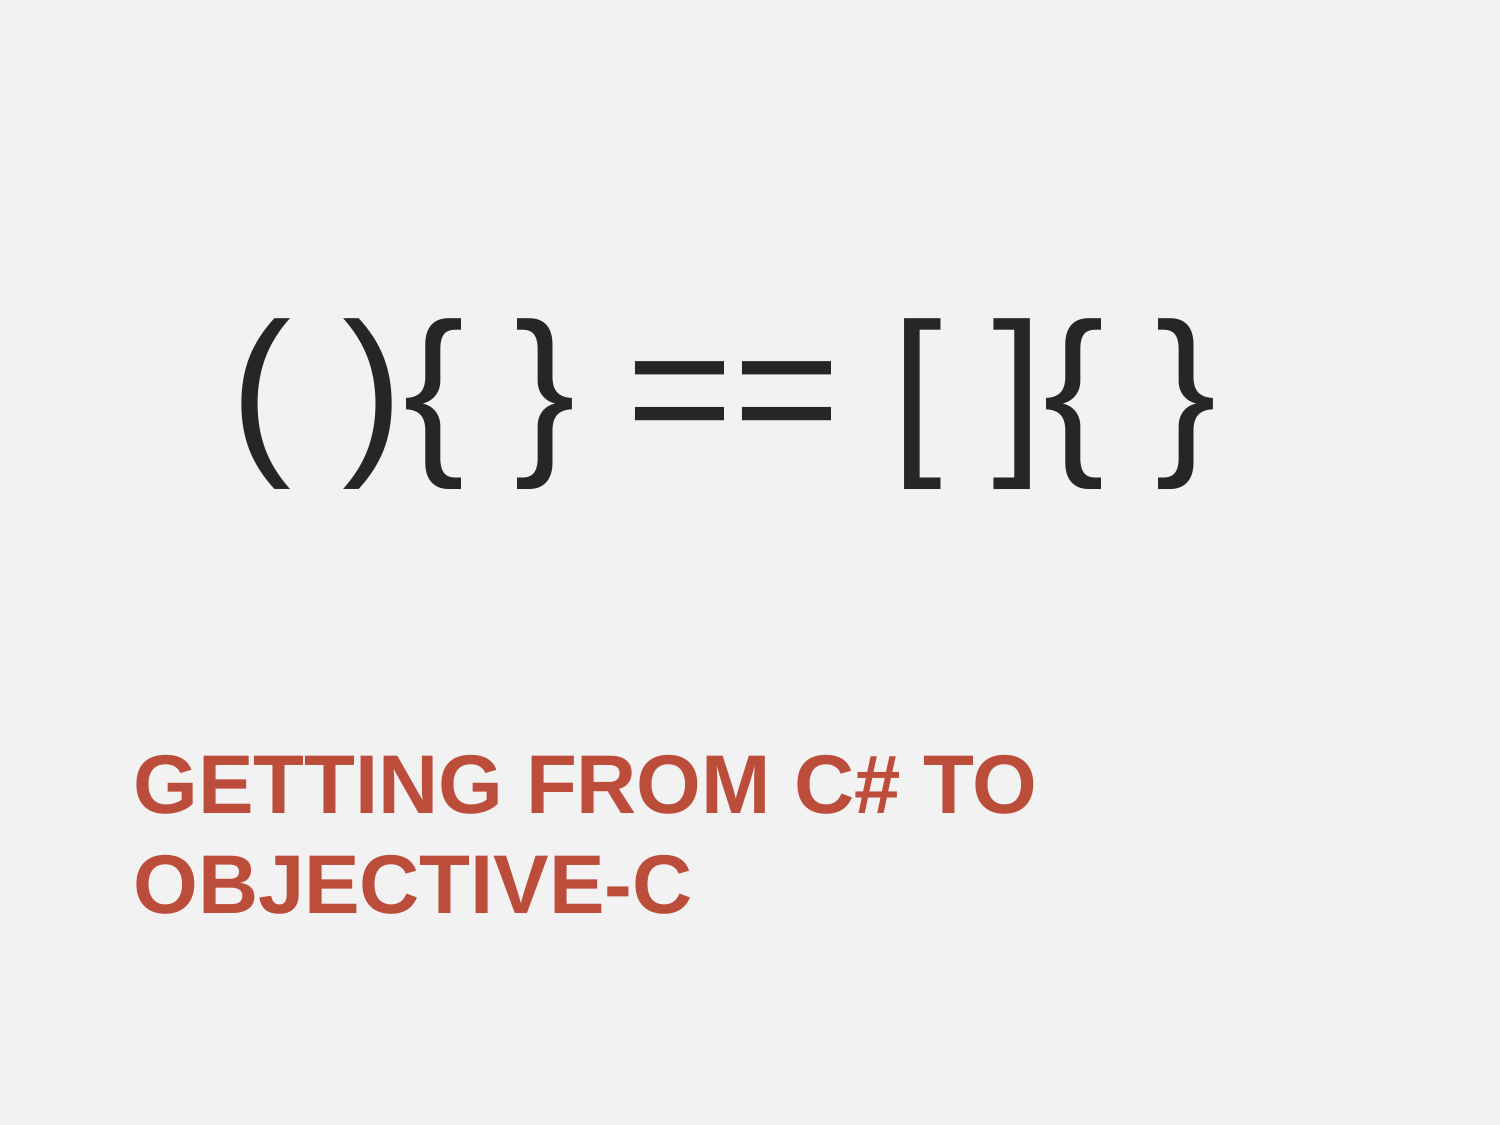

( ){ } == [ ]{ }
# Getting from C# to objective-c